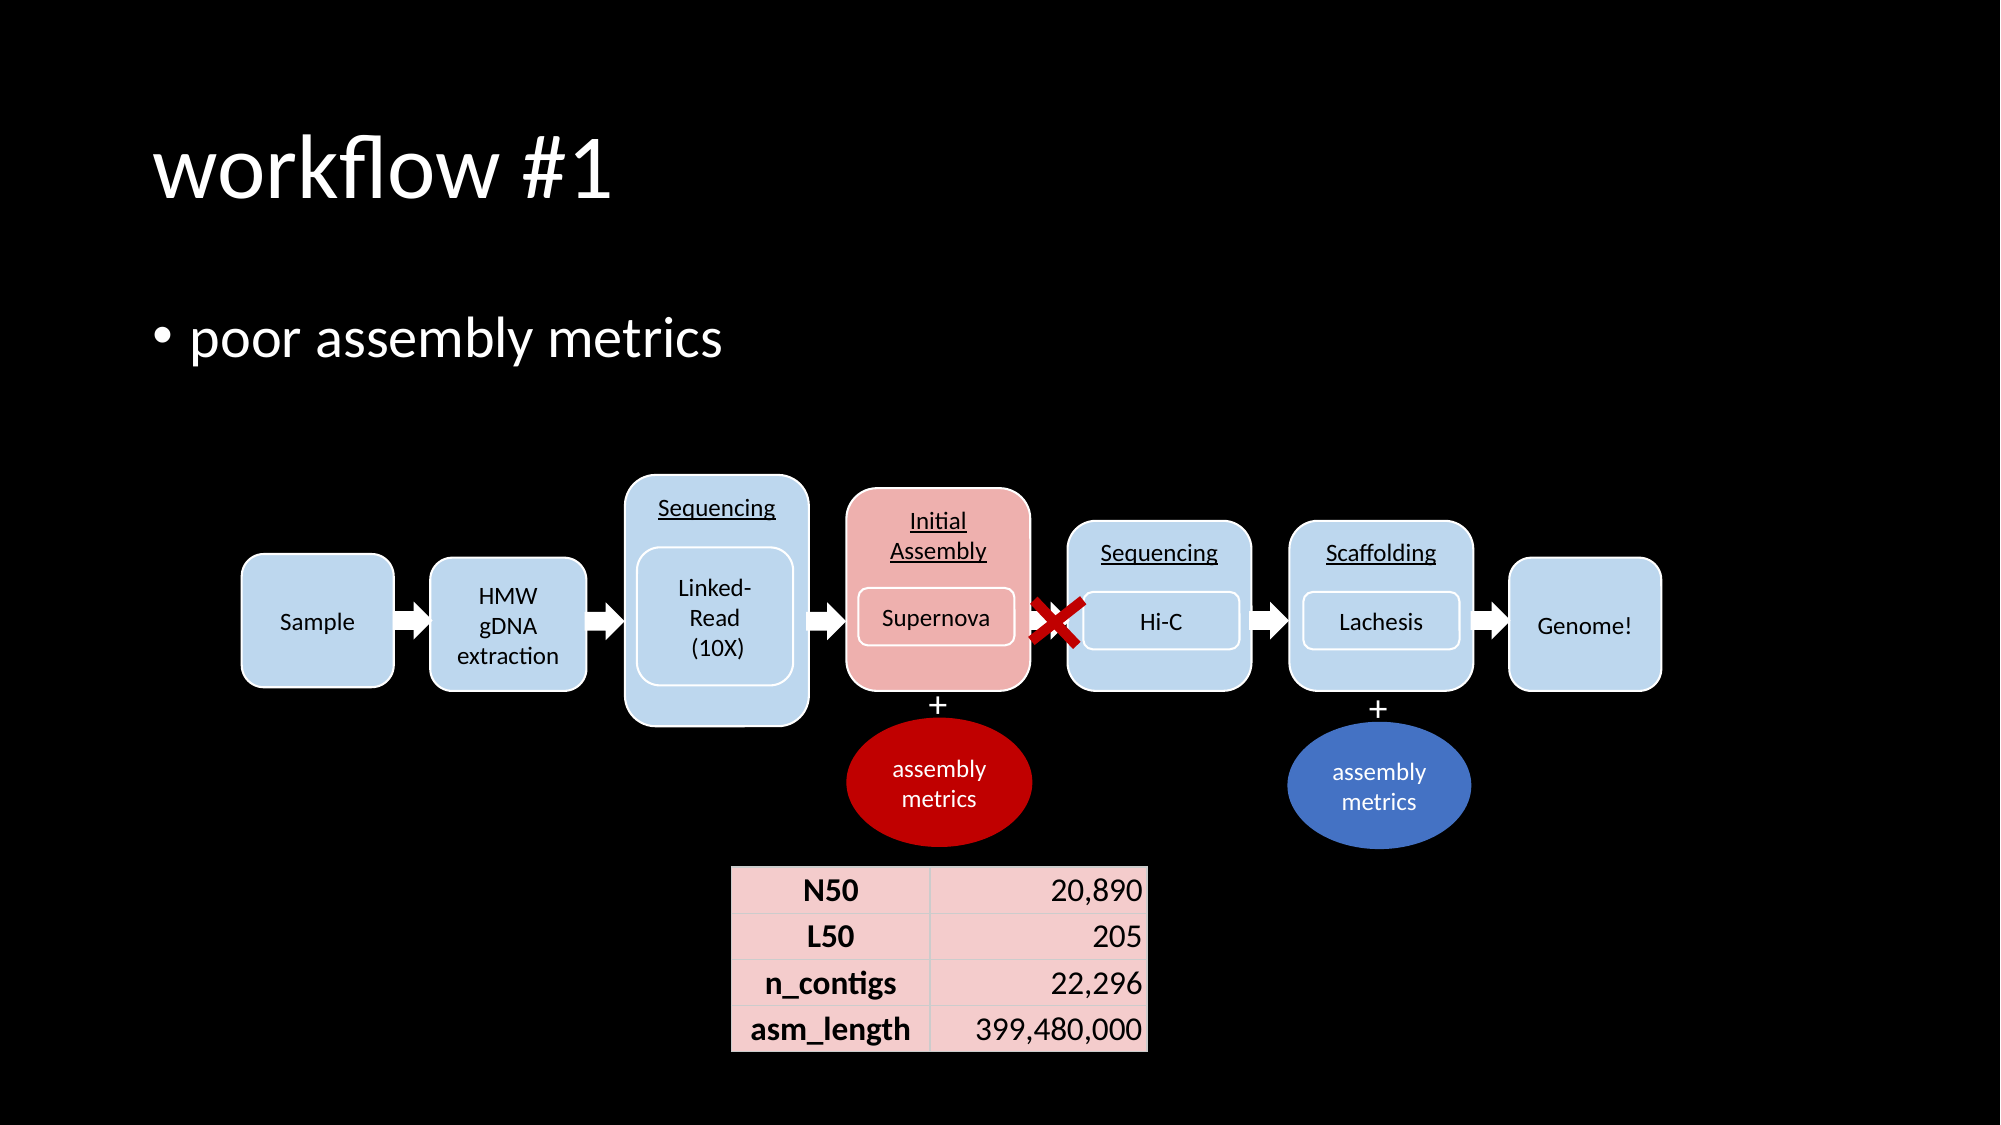

# workflow #1
poor assembly metrics
Sequencing

Initial Assembly

Sequencing

Scaffolding

…
Linked-Read
 (10X)
Sample
HMW gDNA extraction
Genome!
Supernova
Hi-C
Lachesis

+
+
assembly metrics
assembly metrics
| N50 | 20,890 |
| --- | --- |
| L50 | 205 |
| n\_contigs | 22,296 |
| asm\_length | 399,480,000 |